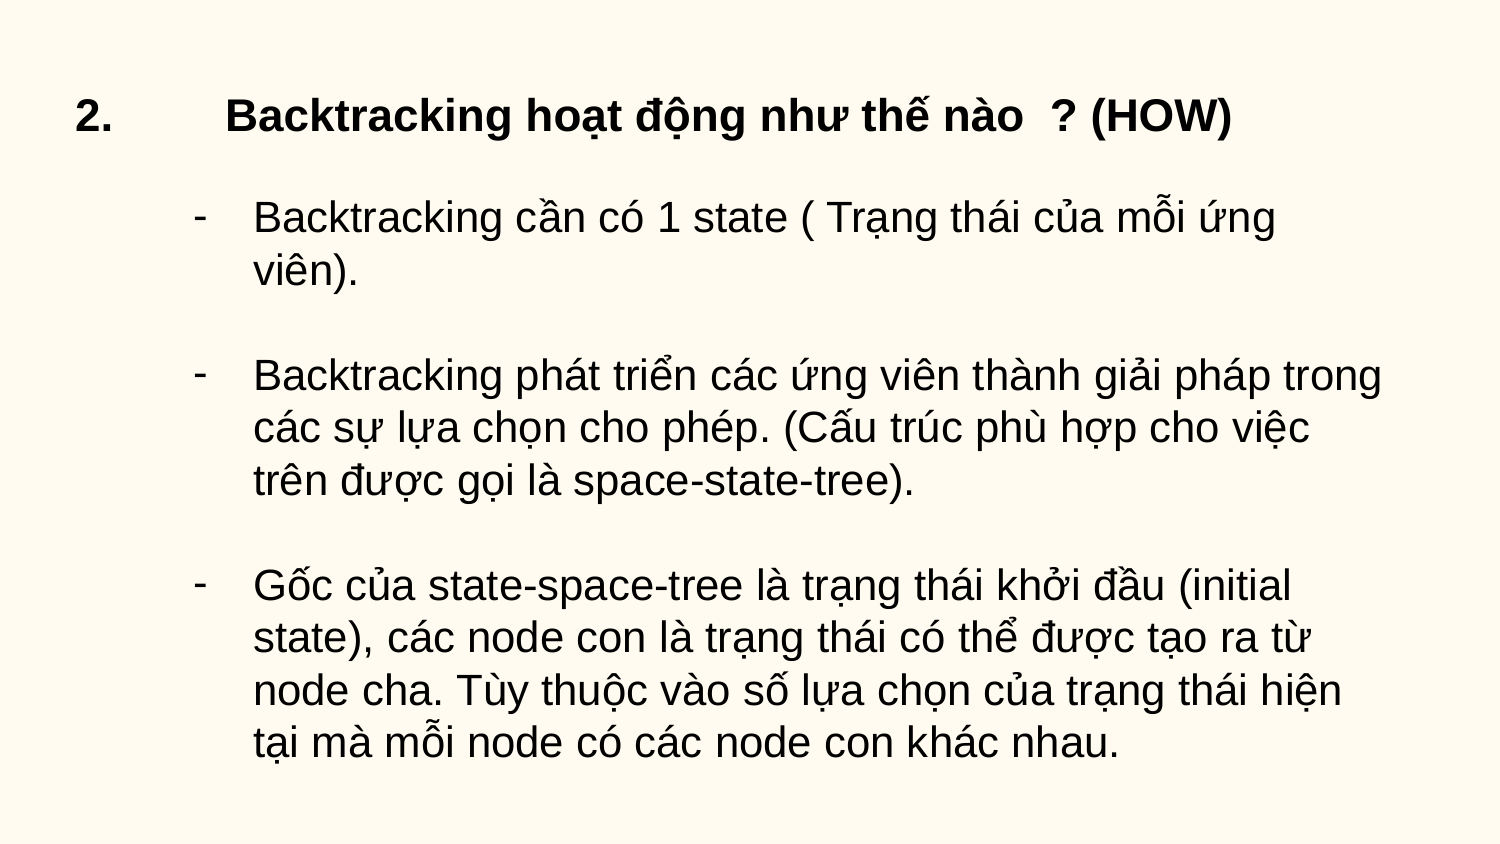

2. 	Backtracking hoạt động như thế nào  ? (HOW)

Backtracking cần có 1 state ( Trạng thái của mỗi ứng viên).

Backtracking phát triển các ứng viên thành giải pháp trong các sự lựa chọn cho phép. (Cấu trúc phù hợp cho việc trên được gọi là space-state-tree).

Gốc của state-space-tree là trạng thái khởi đầu (initial state), các node con là trạng thái có thể được tạo ra từ node cha. Tùy thuộc vào số lựa chọn của trạng thái hiện tại mà mỗi node có các node con khác nhau.